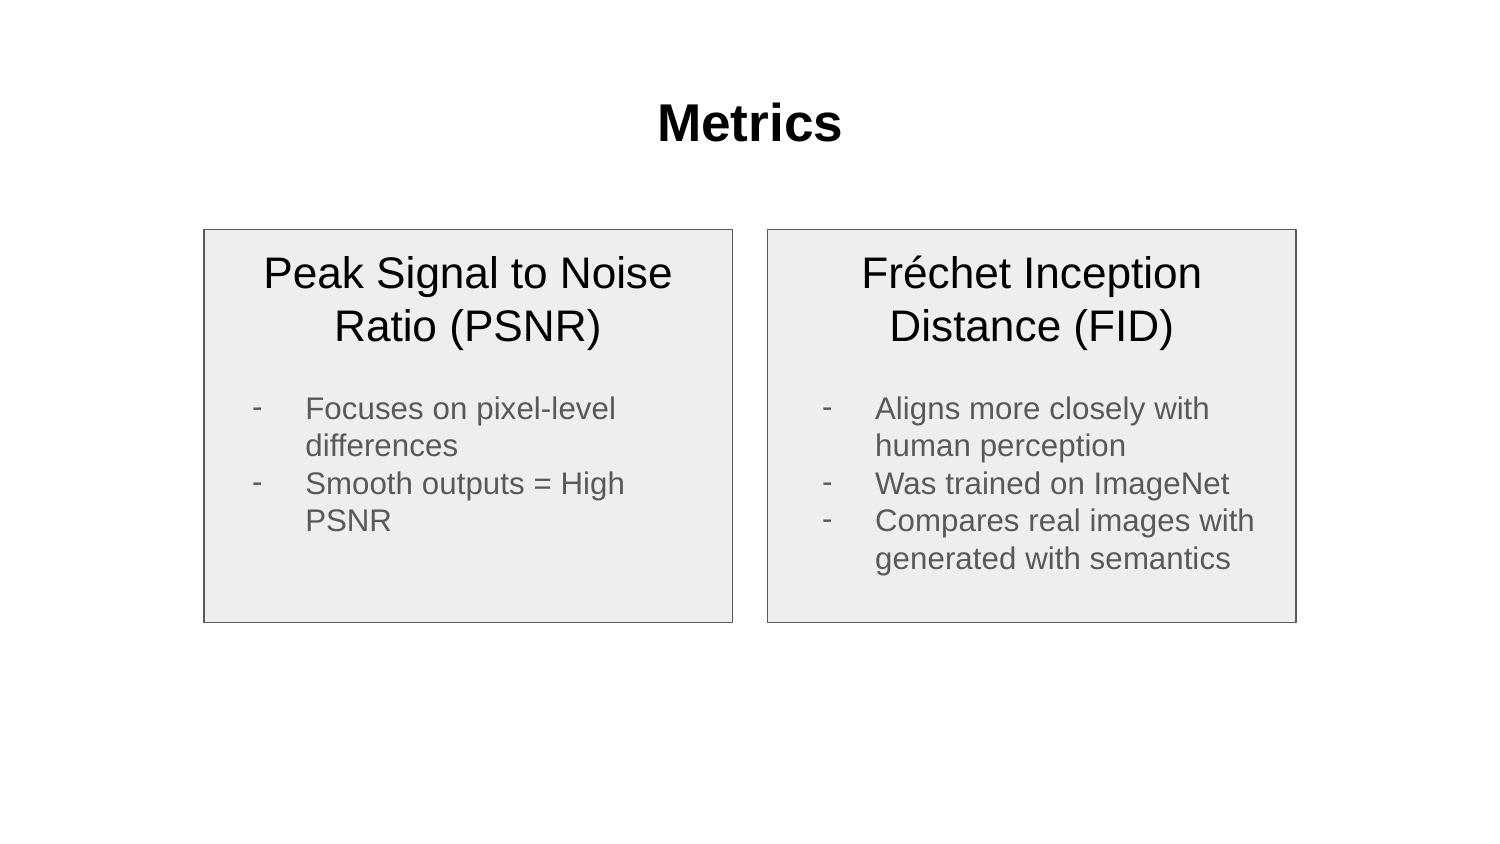

# Metrics
Peak Signal to Noise Ratio (PSNR)
Fréchet Inception Distance (FID)
Focuses on pixel-level differences
Smooth outputs = High PSNR
Aligns more closely with human perception
Was trained on ImageNet
Compares real images with generated with semantics